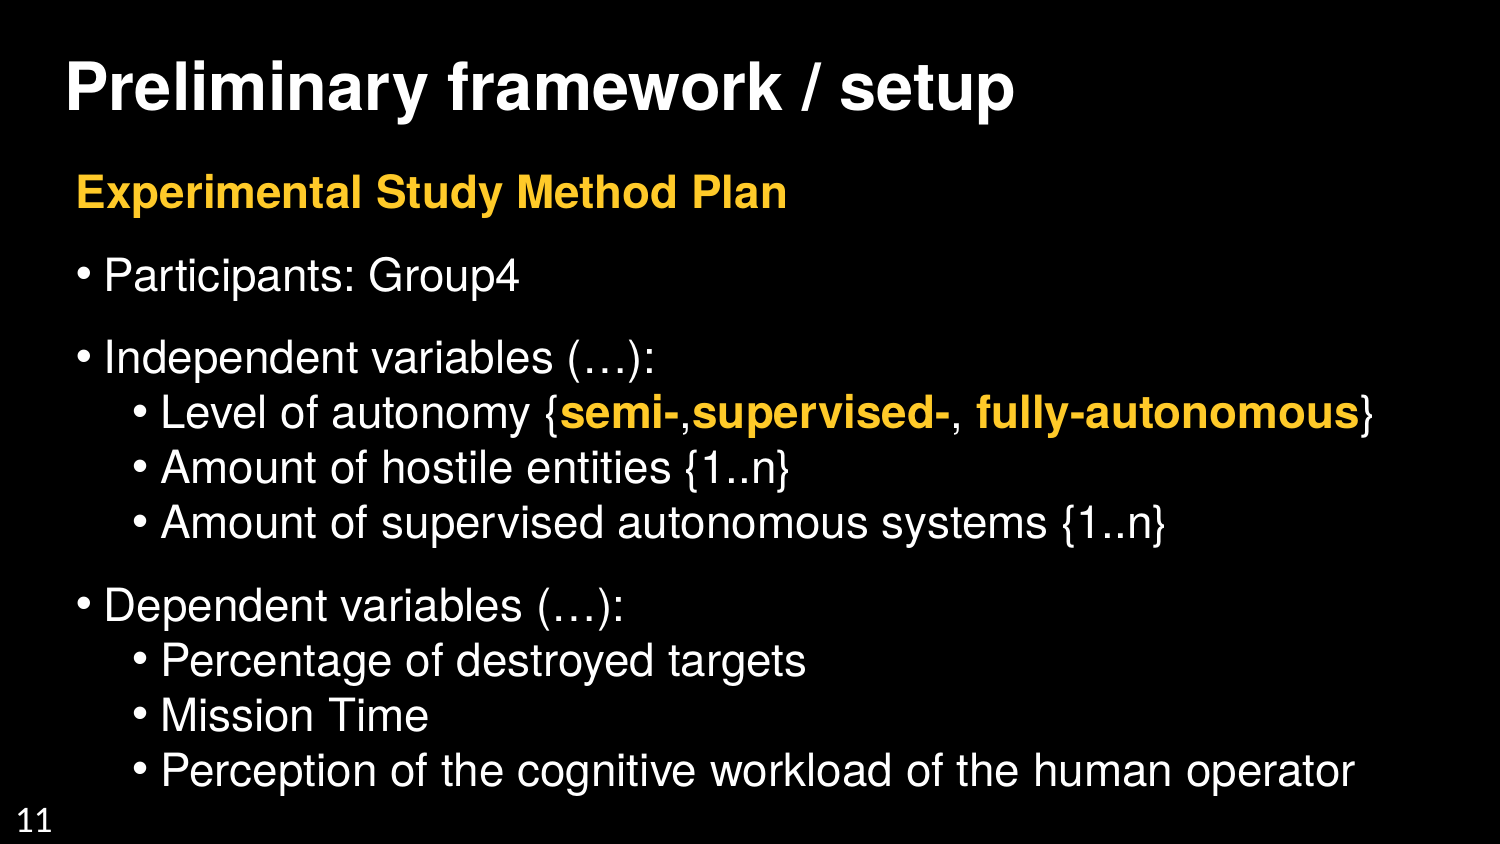

Preliminary framework / setup
Experimental Study Method Plan
Participants: Group4
Independent variables (…):
Level of autonomy {semi-,supervised-, fully-autonomous}
Amount of hostile entities {1..n}
Amount of supervised autonomous systems {1..n}
Dependent variables (…):
Percentage of destroyed targets
Mission Time
Perception of the cognitive workload of the human operator

11